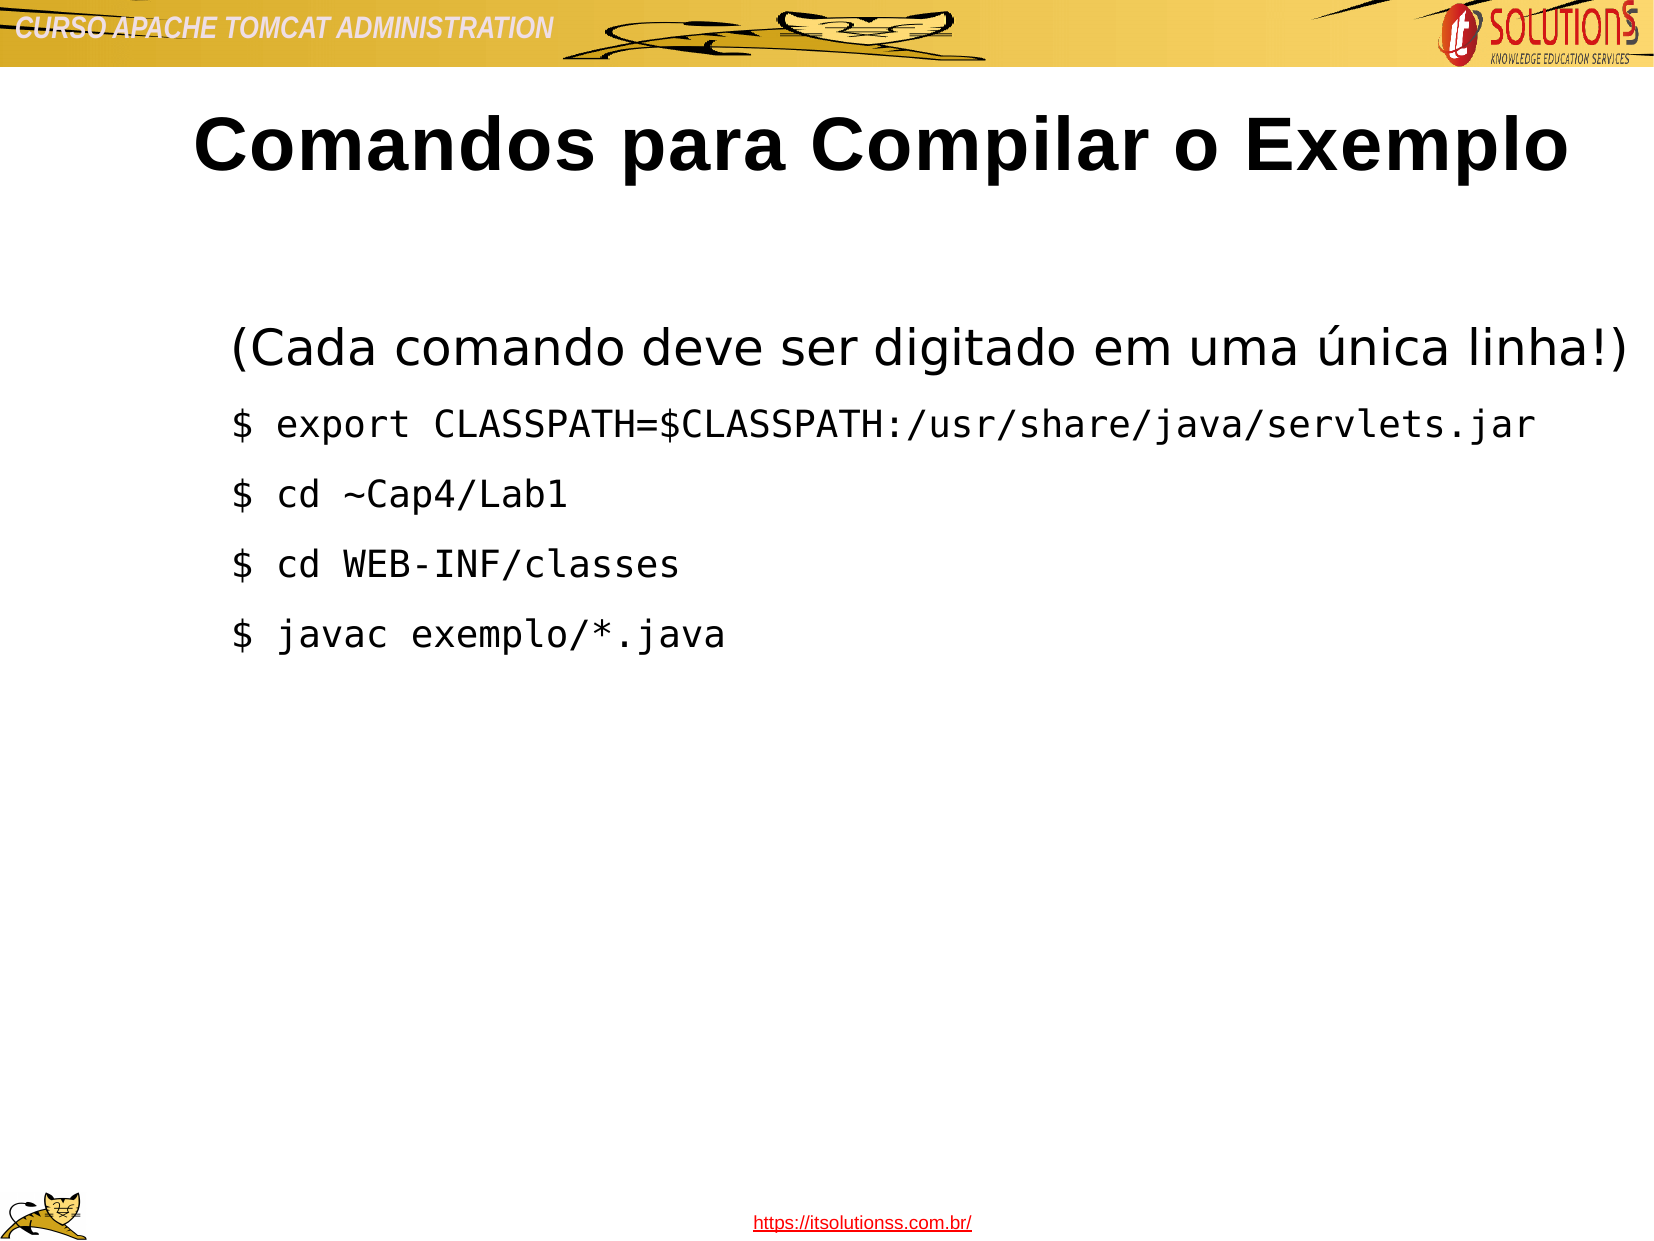

Comandos para Compilar o Exemplo
(Cada comando deve ser digitado em uma única linha!)
$ export CLASSPATH=$CLASSPATH:/usr/share/java/servlets.jar
$ cd ~Cap4/Lab1
$ cd WEB-INF/classes
$ javac exemplo/*.java